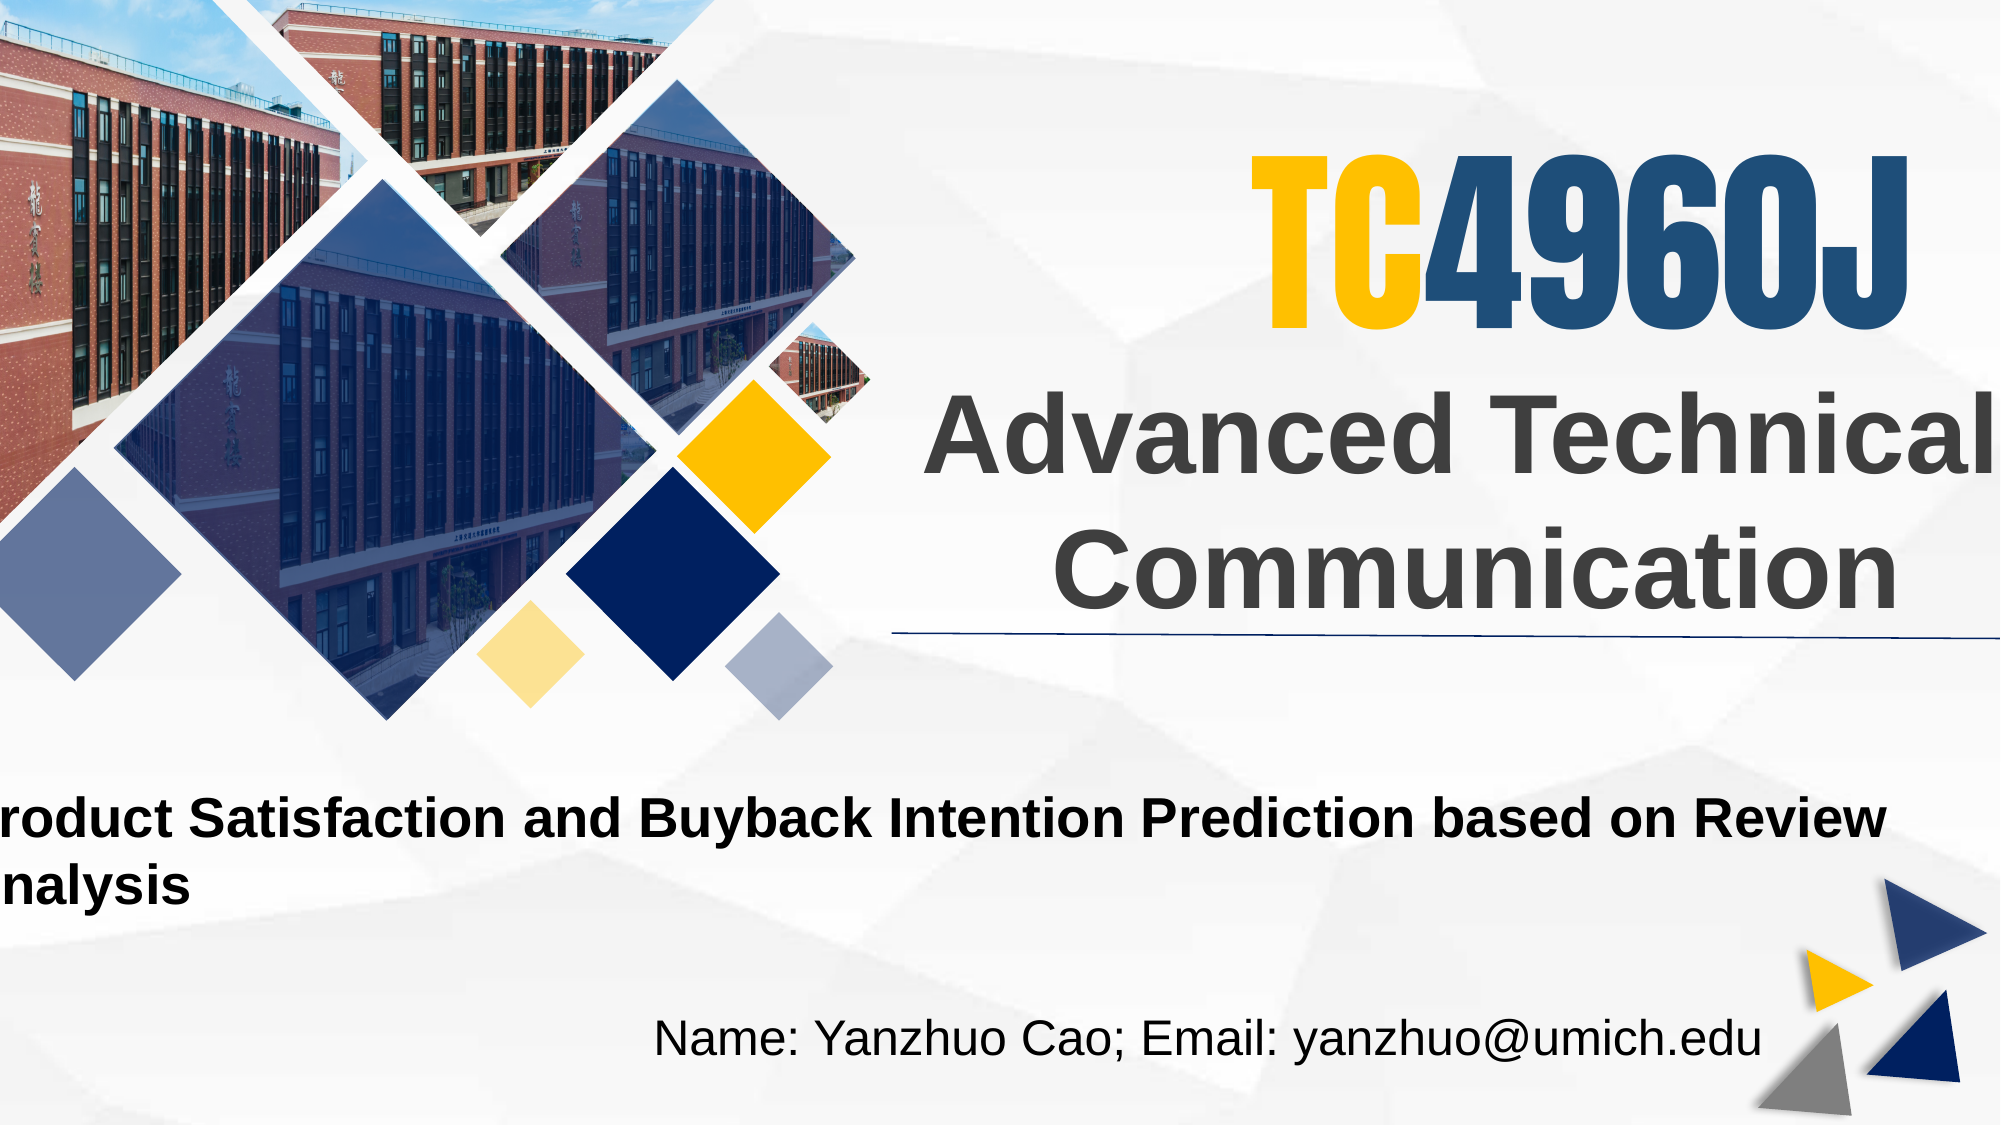

TC4960J

Advanced Technical
Communication

Product Satisfaction and Buyback Intention Prediction based on Review Analysis

Name: Yanzhuo Cao; Email: yanzhuo@umich.edu